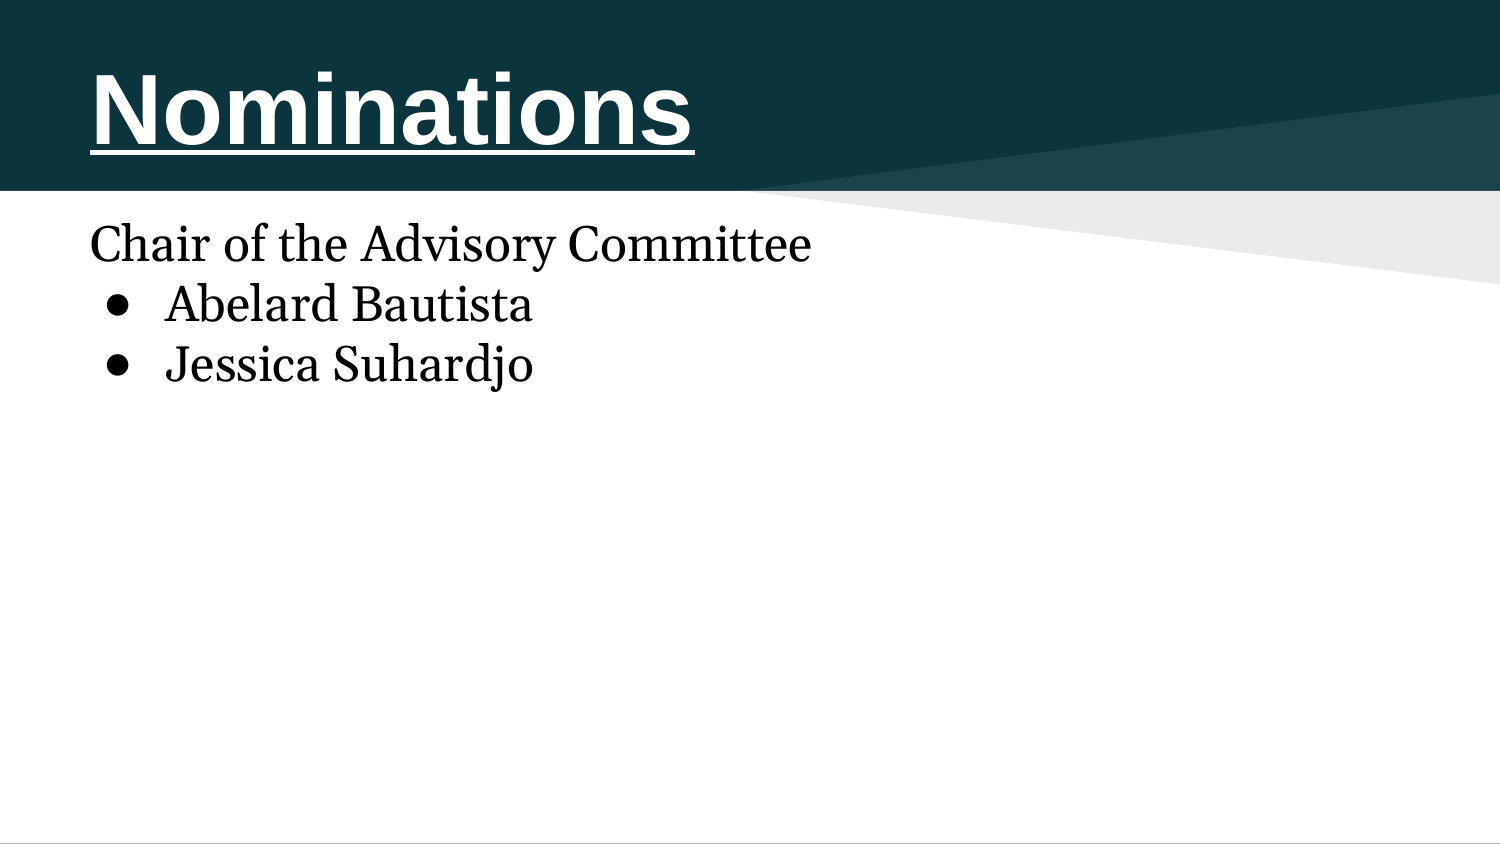

# Nominations
Chair of the Advisory Committee
Abelard Bautista
Jessica Suhardjo